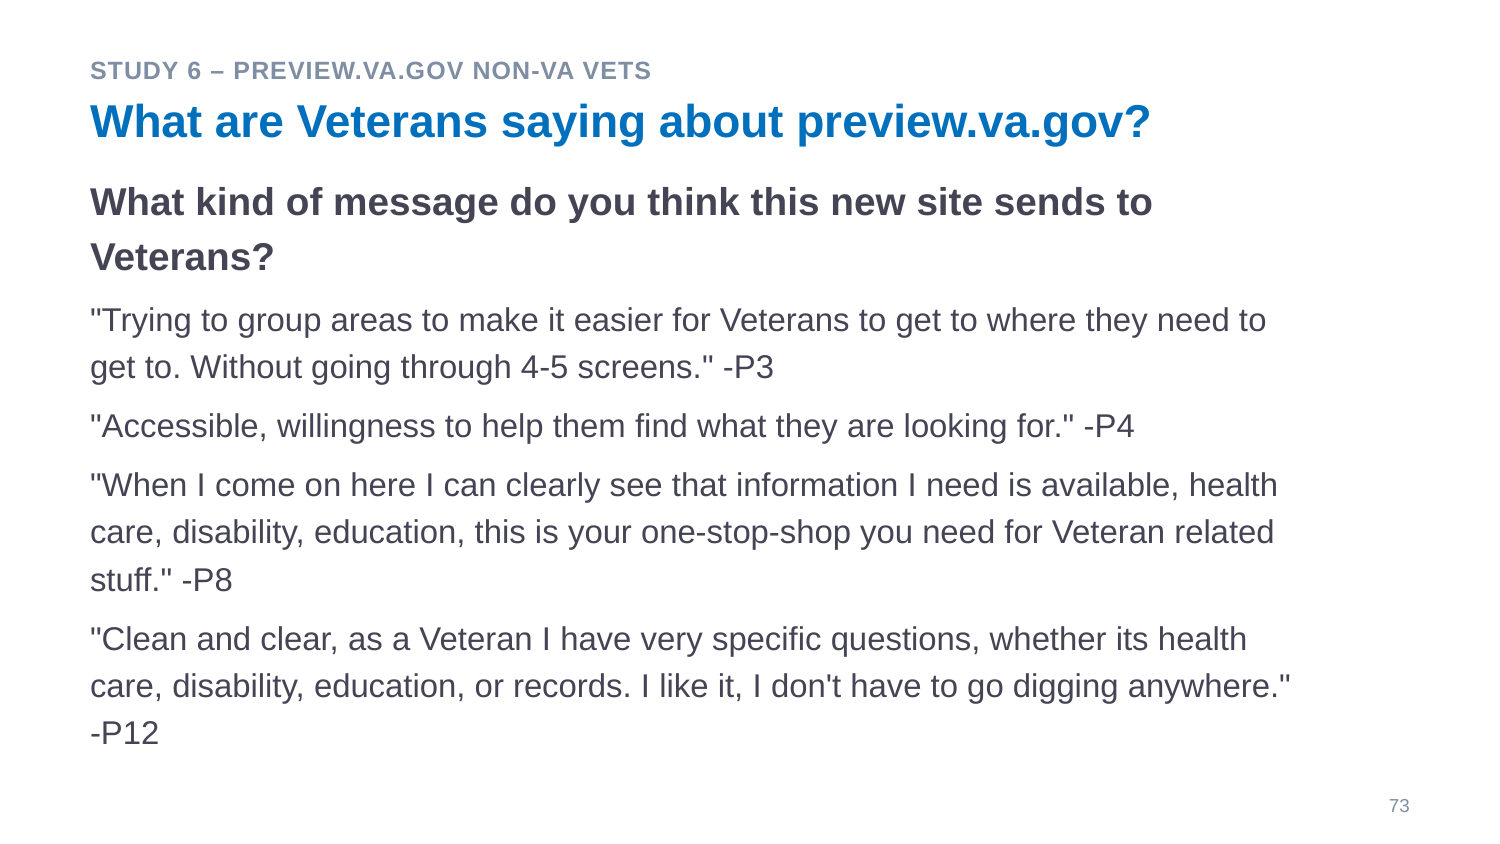

Study 6 – Preview.va.gov Non-VA Vets
# What are Veterans saying about preview.va.gov?
What kind of message do you think this new site sends to Veterans?
"Trying to group areas to make it easier for Veterans to get to where they need to get to. Without going through 4-5 screens." -P3
"Accessible, willingness to help them find what they are looking for." -P4
"When I come on here I can clearly see that information I need is available, health care, disability, education, this is your one-stop-shop you need for Veteran related stuff." -P8
"Clean and clear, as a Veteran I have very specific questions, whether its health care, disability, education, or records. I like it, I don't have to go digging anywhere." -P12

73